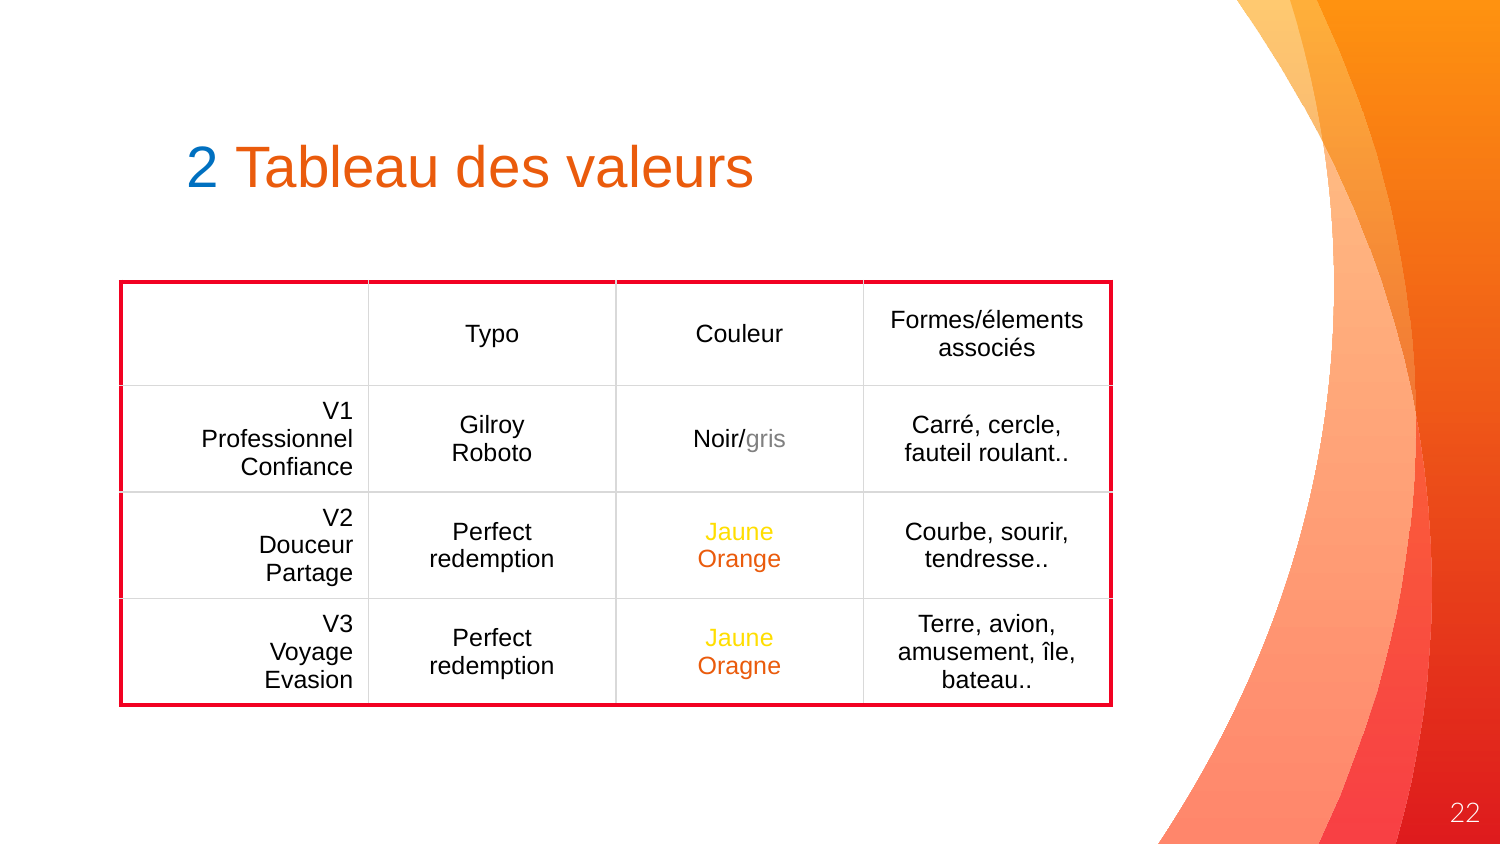

2 Tableau des valeurs
|  | Typo | Couleur | Formes/élements associés |
| --- | --- | --- | --- |
| V1 Professionnel Confiance | Gilroy Roboto | Noir/gris | Carré, cercle, fauteil roulant.. |
| V2 Douceur Partage | Perfect redemption | Jaune Orange | Courbe, sourir, tendresse.. |
| V3 Voyage Evasion | Perfect redemption | Jaune Oragne | Terre, avion, amusement, île, bateau.. |
22